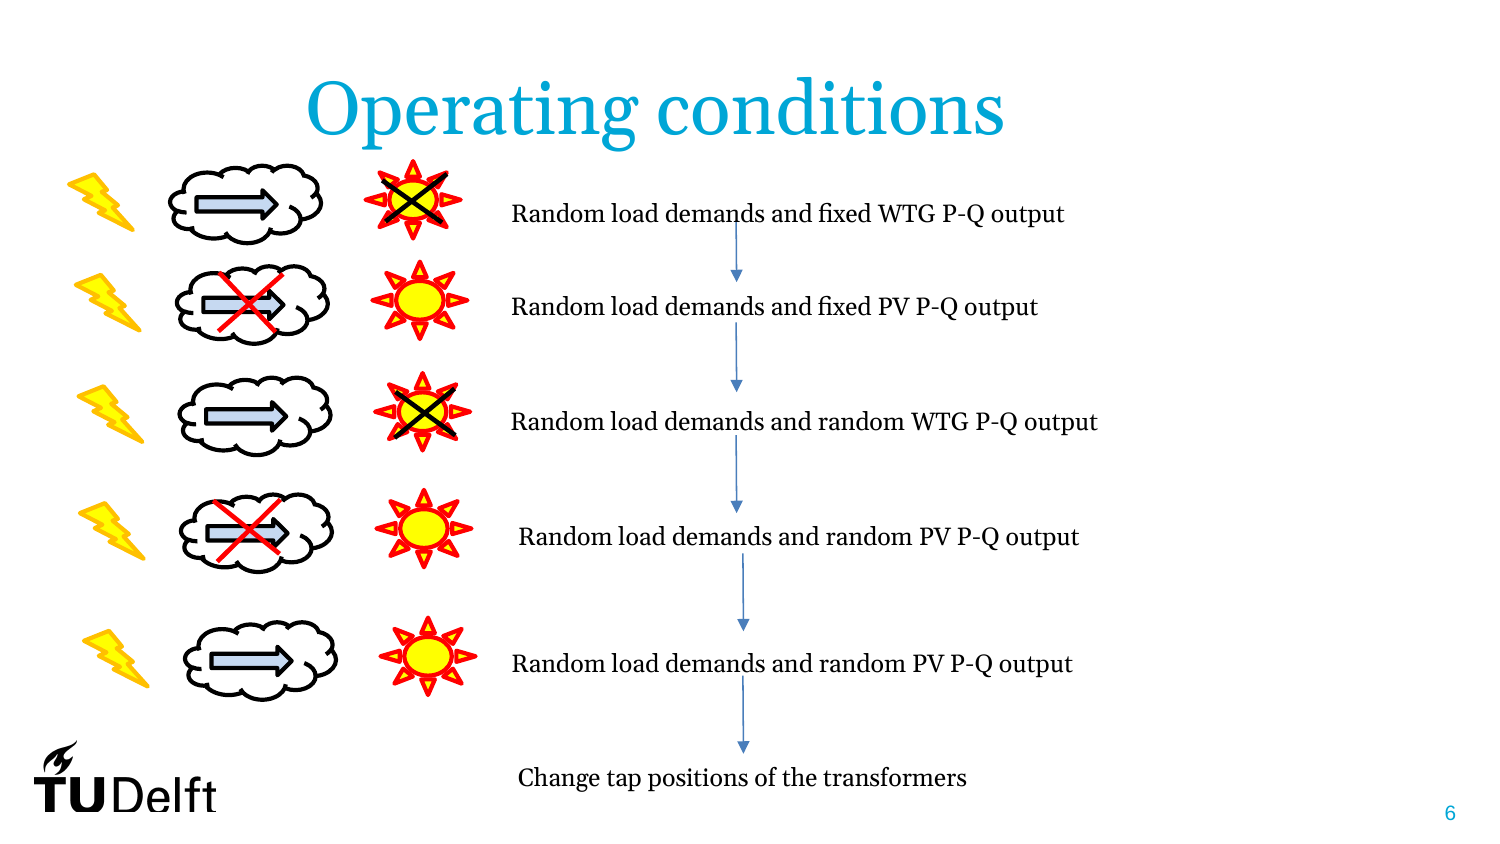

# Operating conditions

Random load demands and fixed WTG P-Q output

Random load demands and fixed PV P-Q output

Random load demands and random WTG P-Q output

Random load demands and random PV P-Q output​

Random load demands and random PV P-Q output​​

Change tap positions of the transformers